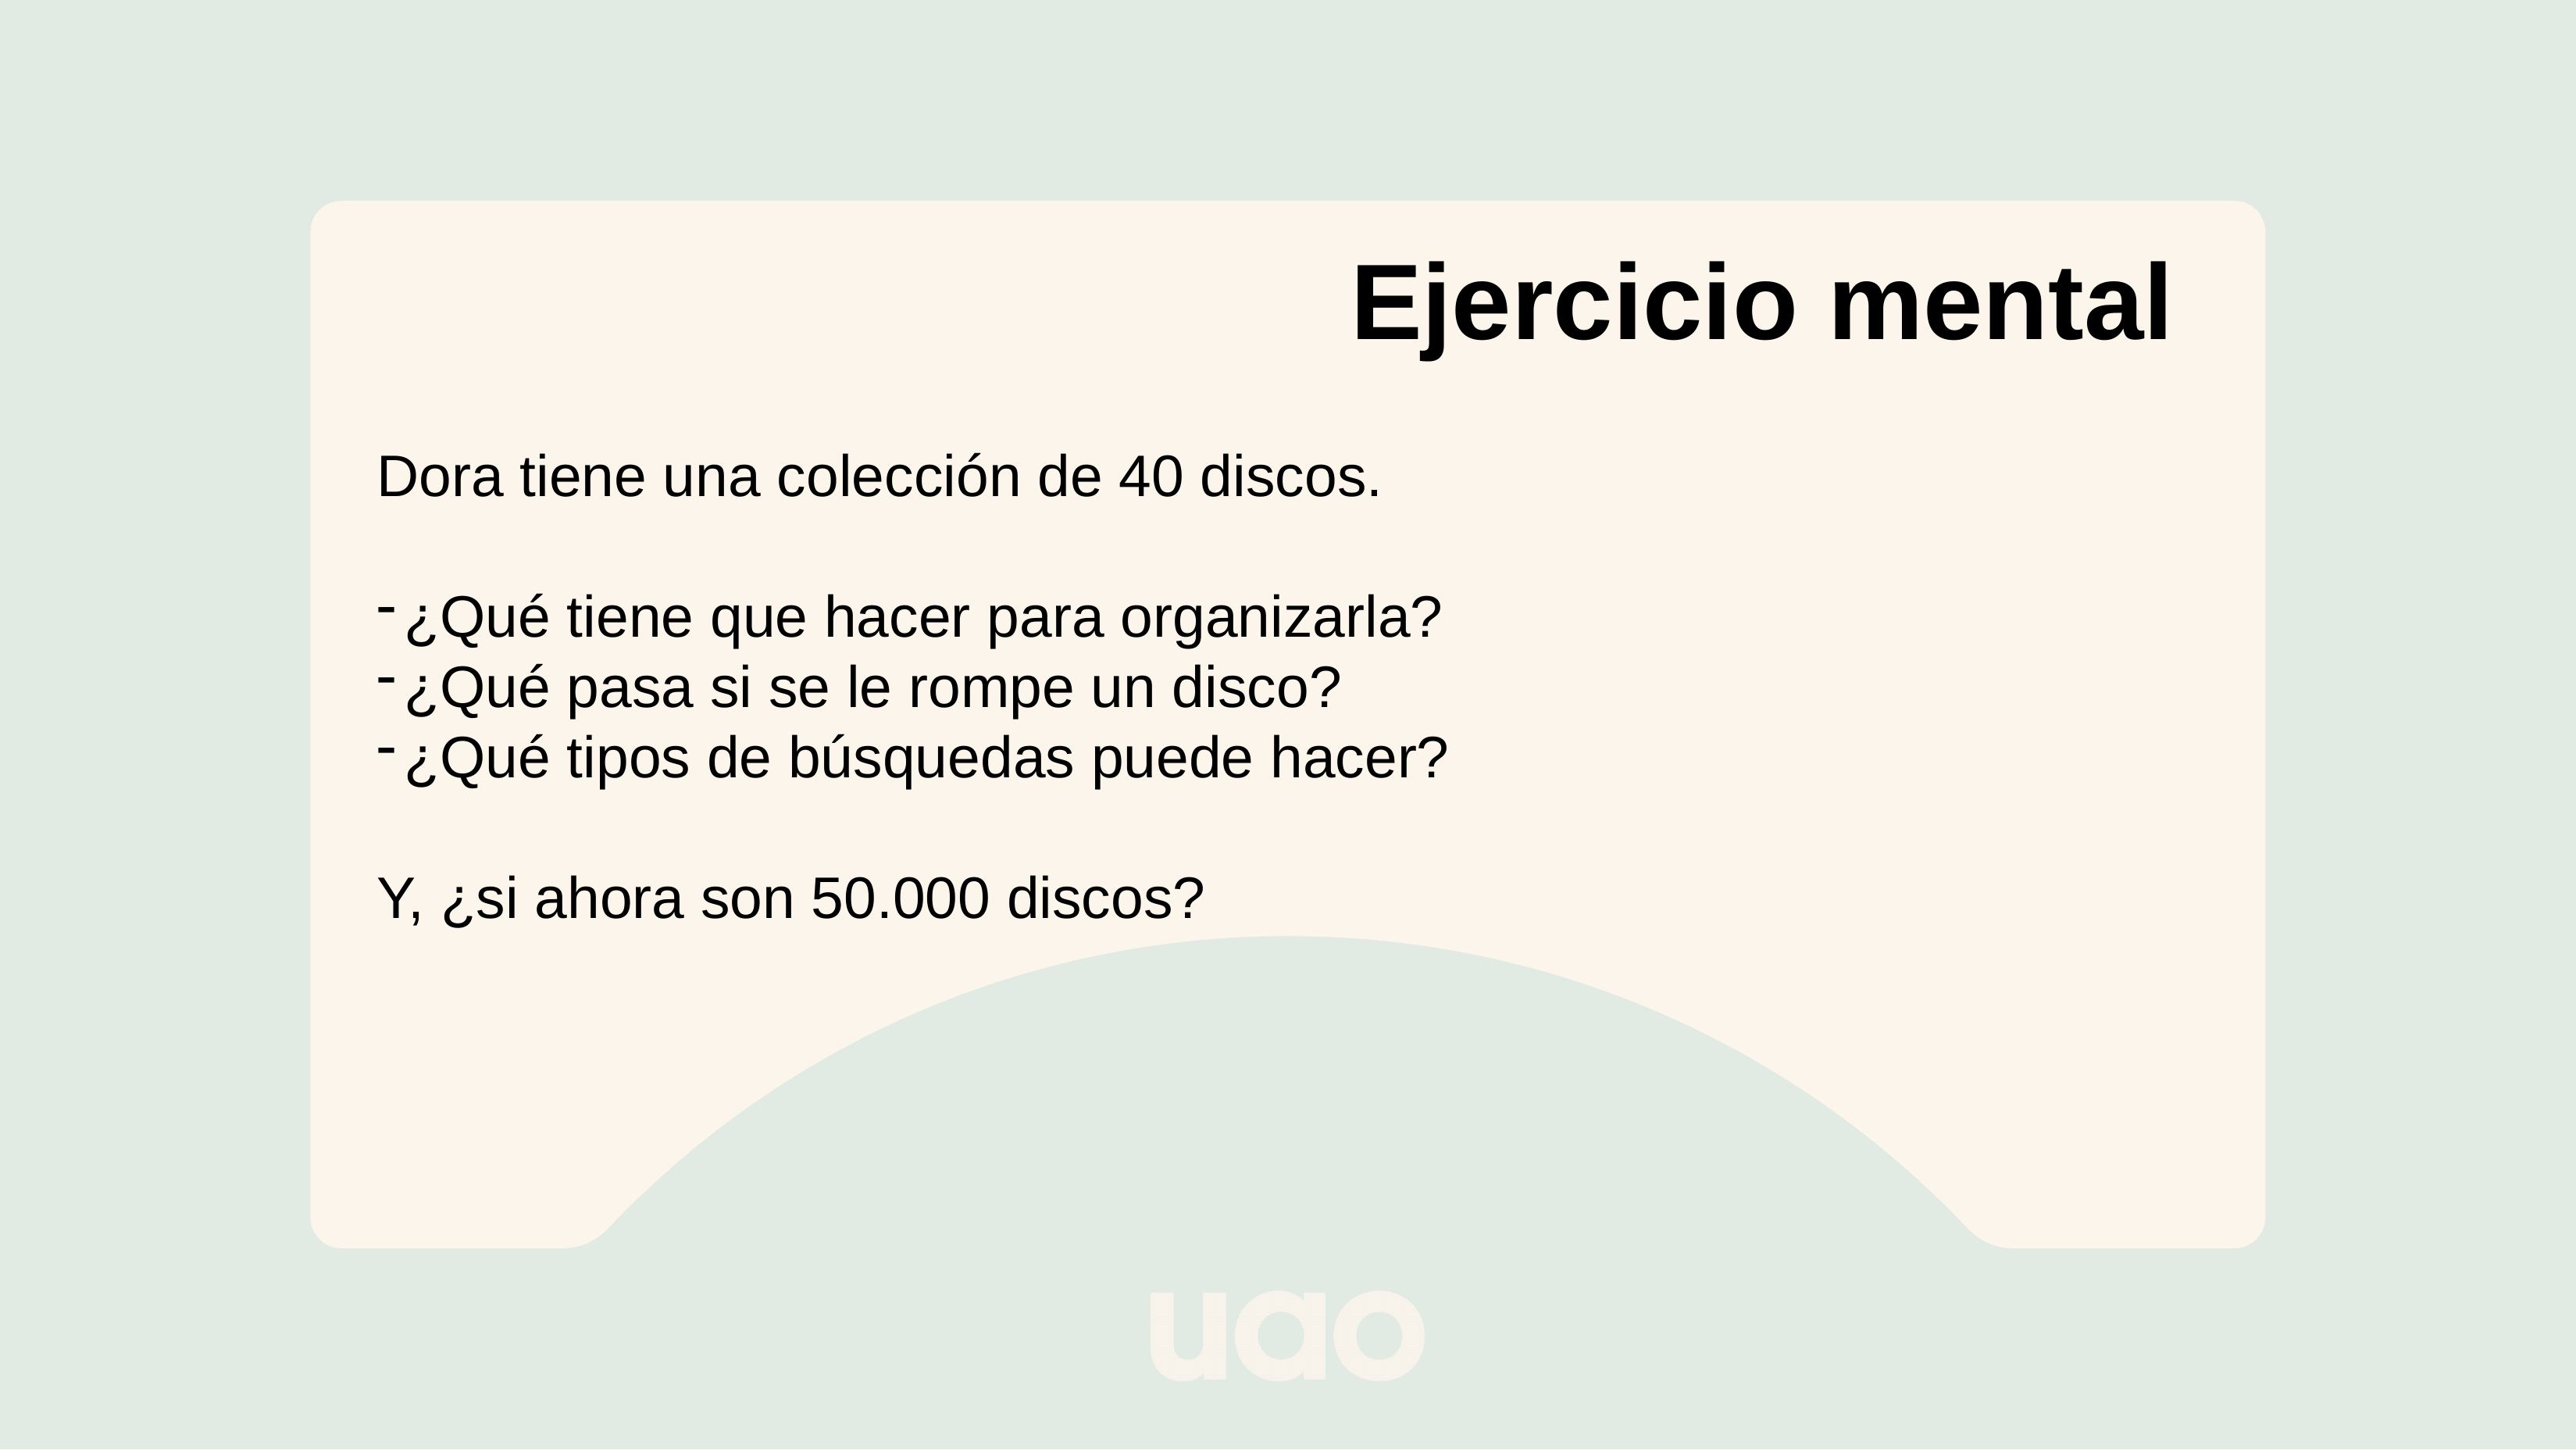

Ejercicio mental
Dora tiene una colección de 40 discos.

¿Qué tiene que hacer para organizarla?
¿Qué pasa si se le rompe un disco?
¿Qué tipos de búsquedas puede hacer?

Y, ¿si ahora son 50.000 discos?